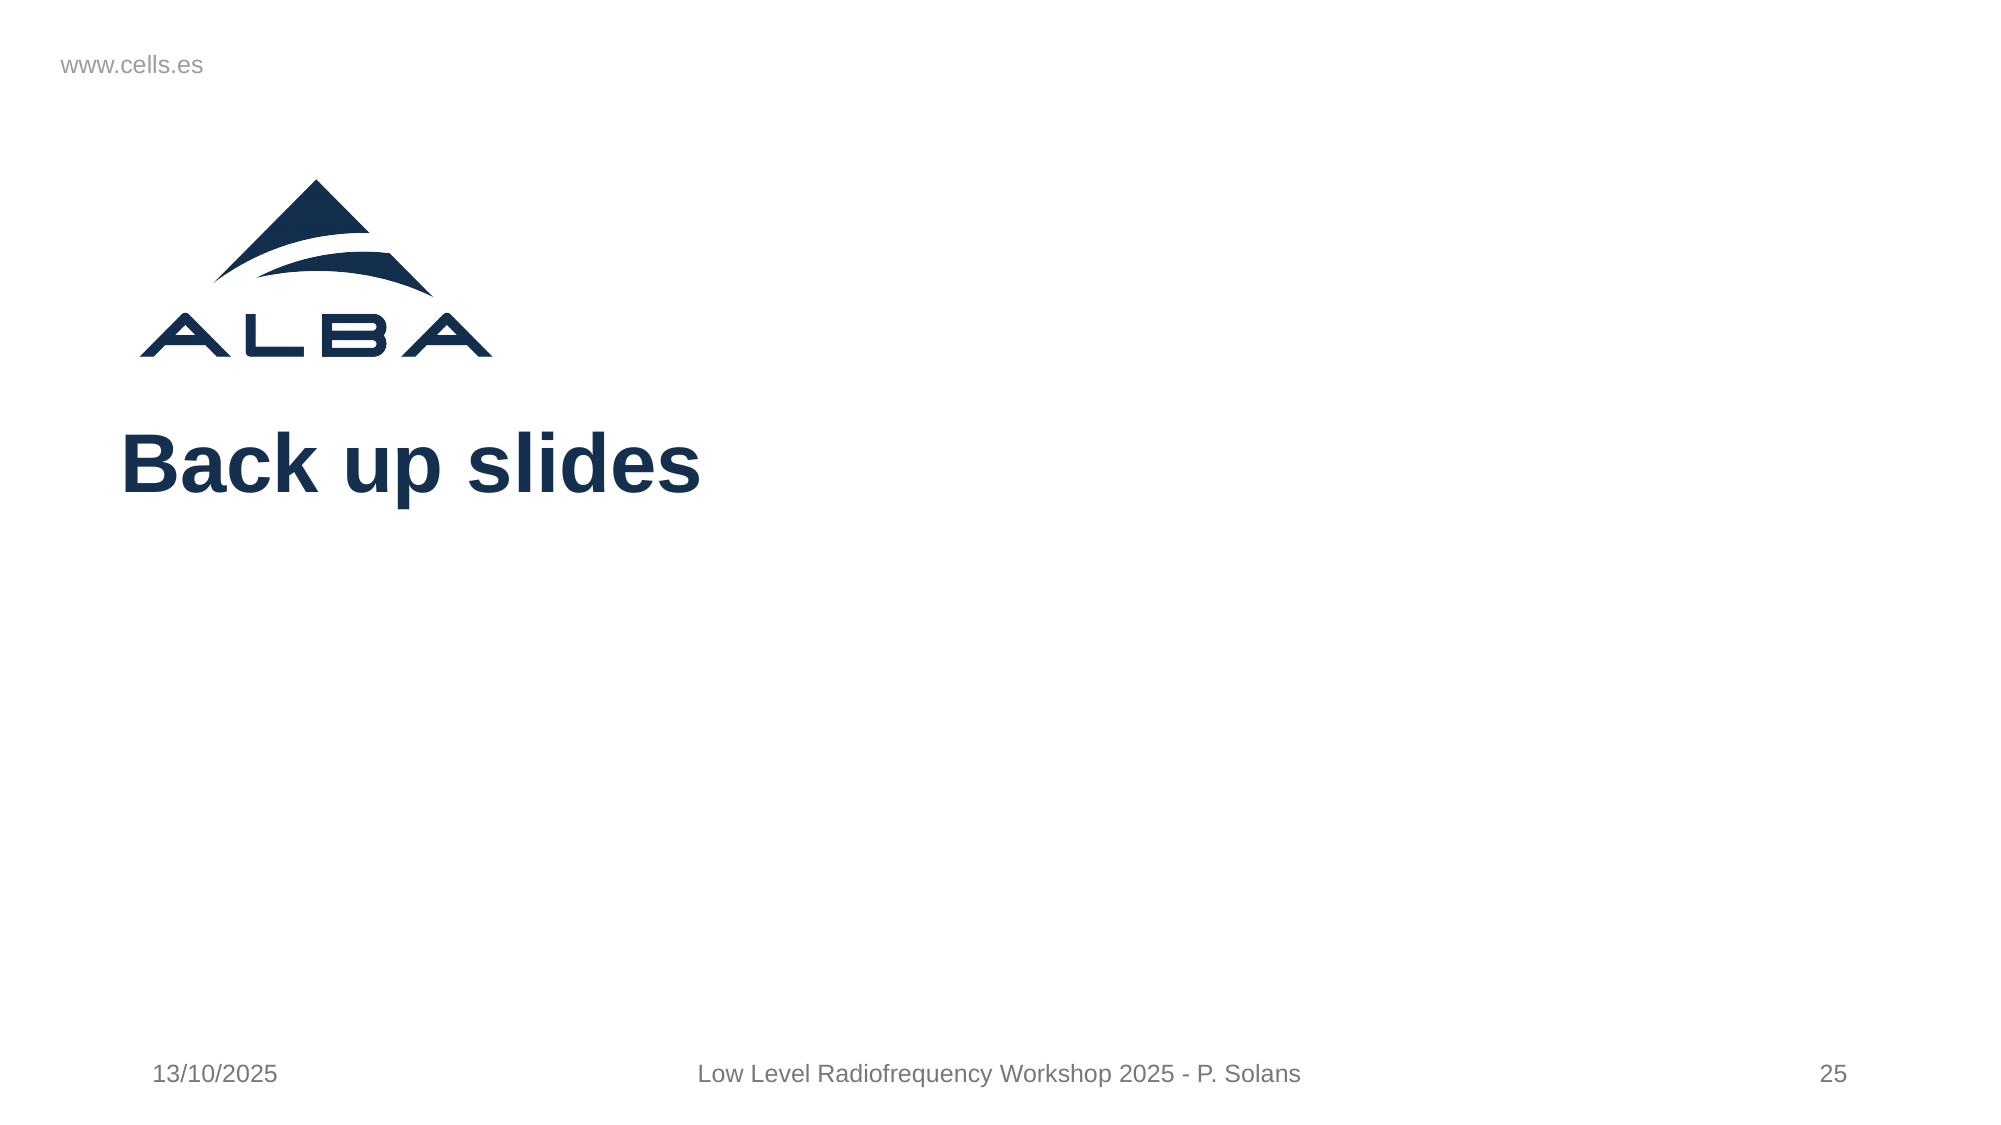

# Back up slides

13/10/2025
Low Level Radiofrequency Workshop 2025 - P. Solans
25